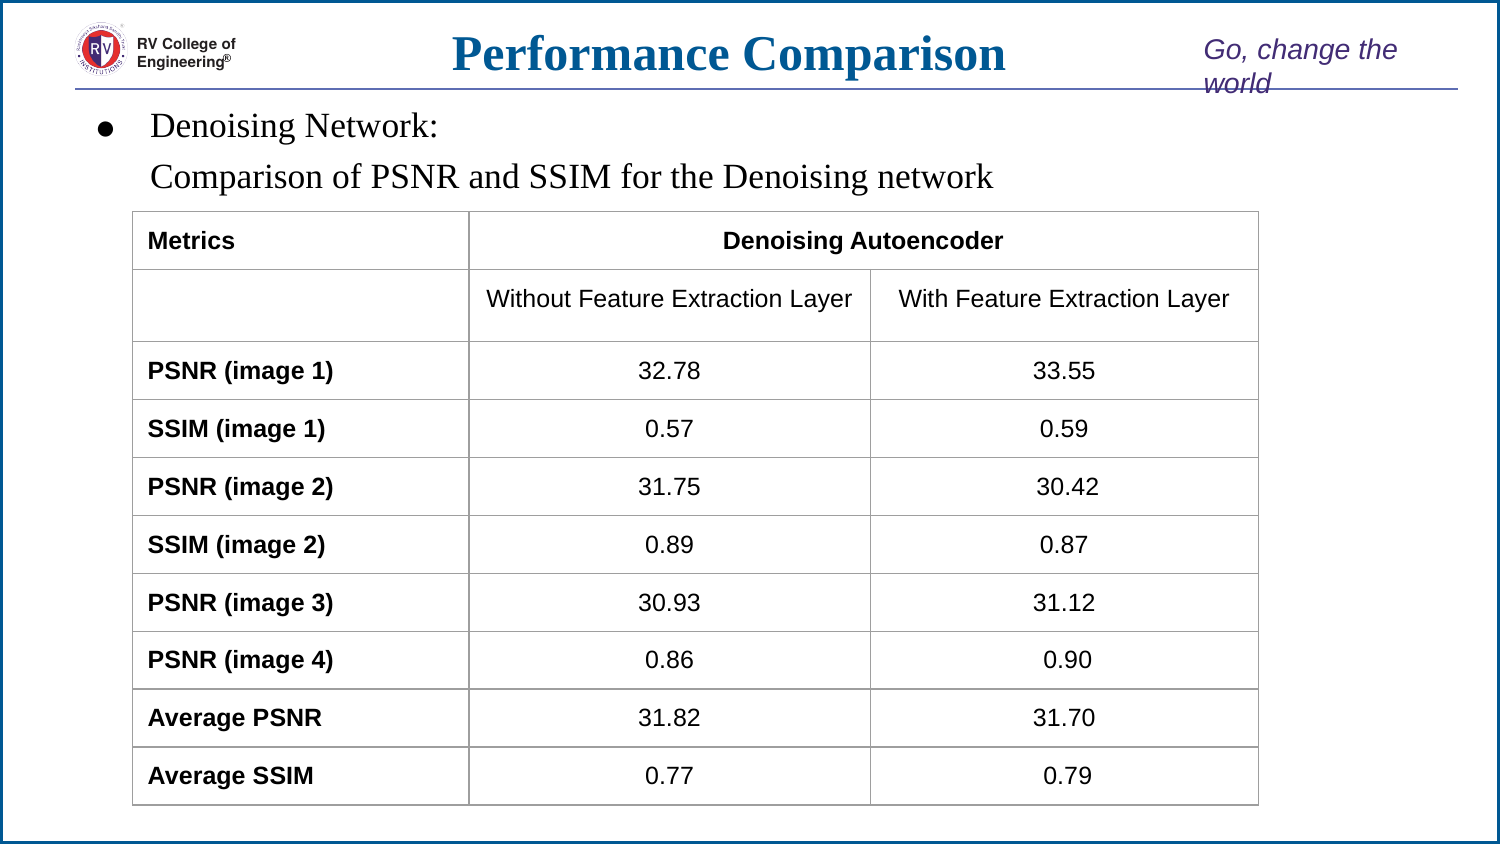

# Performance Comparison
Denoising Network:
Comparison of PSNR and SSIM for the Denoising network

| Metrics | Denoising Autoencoder |  |
| --- | --- | --- |
|  | Without Feature Extraction Layer | With Feature Extraction Layer |
| PSNR (image 1) | 32.78 | 33.55 |
| SSIM (image 1) | 0.57 | 0.59 |
| PSNR (image 2) | 31.75 | 30.42 |
| SSIM (image 2) | 0.89 | 0.87 |
| PSNR (image 3) | 30.93 | 31.12 |
| PSNR (image 4) | 0.86 | 0.90 |
| Average PSNR | 31.82 | 31.70 |
| Average SSIM | 0.77 | 0.79 |